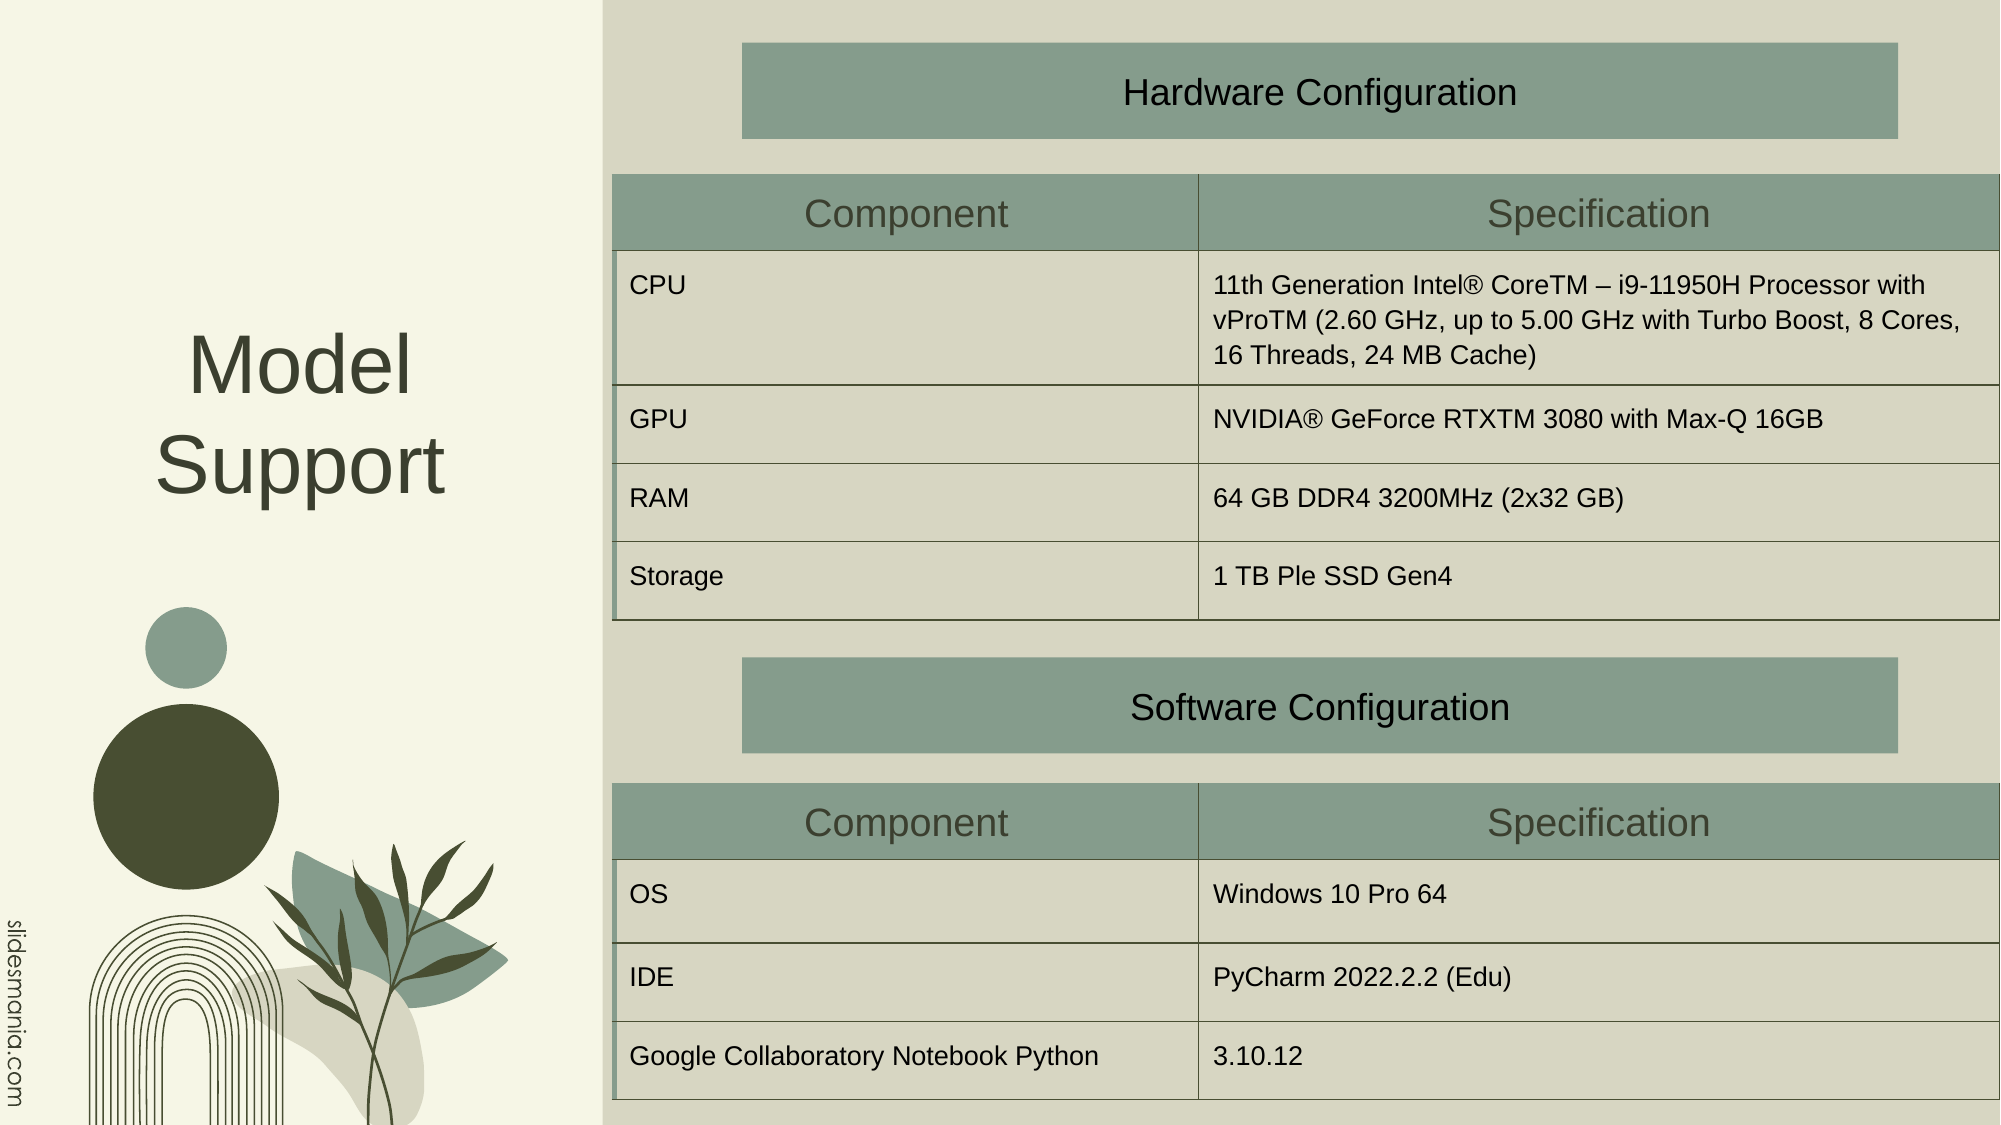

Hardware Configuration
# Model Support
| Component | Specification |
| --- | --- |
| CPU | 11th Generation Intel® CoreTM – i9-11950H Processor with vProTM (2.60 GHz, up to 5.00 GHz with Turbo Boost, 8 Cores, 16 Threads, 24 MB Cache) |
| GPU | NVIDIA® GeForce RTXTM 3080 with Max-Q 16GB |
| RAM | 64 GB DDR4 3200MHz (2x32 GB) |
| Storage | 1 TB Ple SSD Gen4 |
Software Configuration
| Component | Specification |
| --- | --- |
| OS | Windows 10 Pro 64 |
| IDE | PyCharm 2022.2.2 (Edu) |
| Google Collaboratory Notebook Python | 3.10.12 |